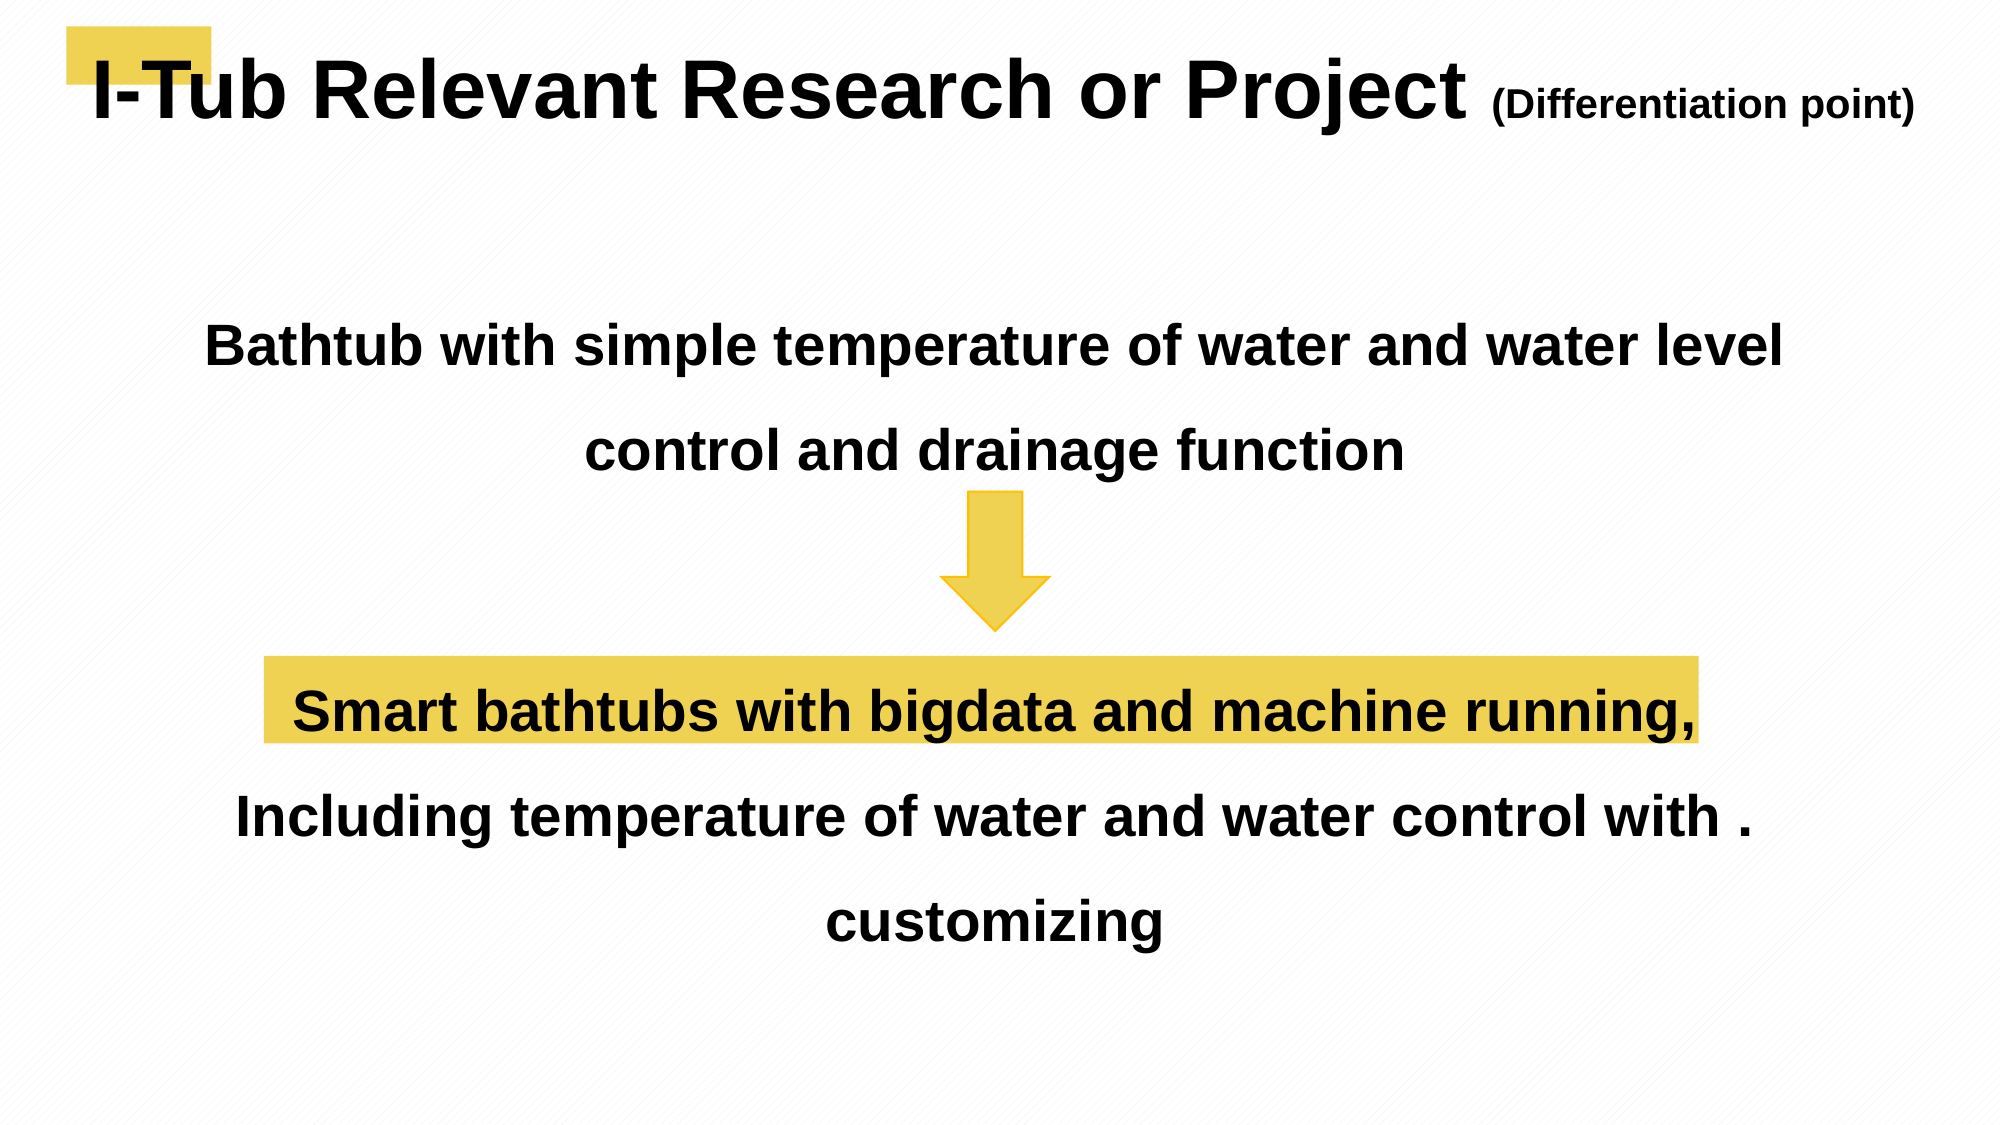

I-Tub Relevant Research or Project (Differentiation point)
Bathtub with simple temperature of water and water level control and drainage function

Smart bathtubs with bigdata and machine running,
Including temperature of water and water control with .
customizing